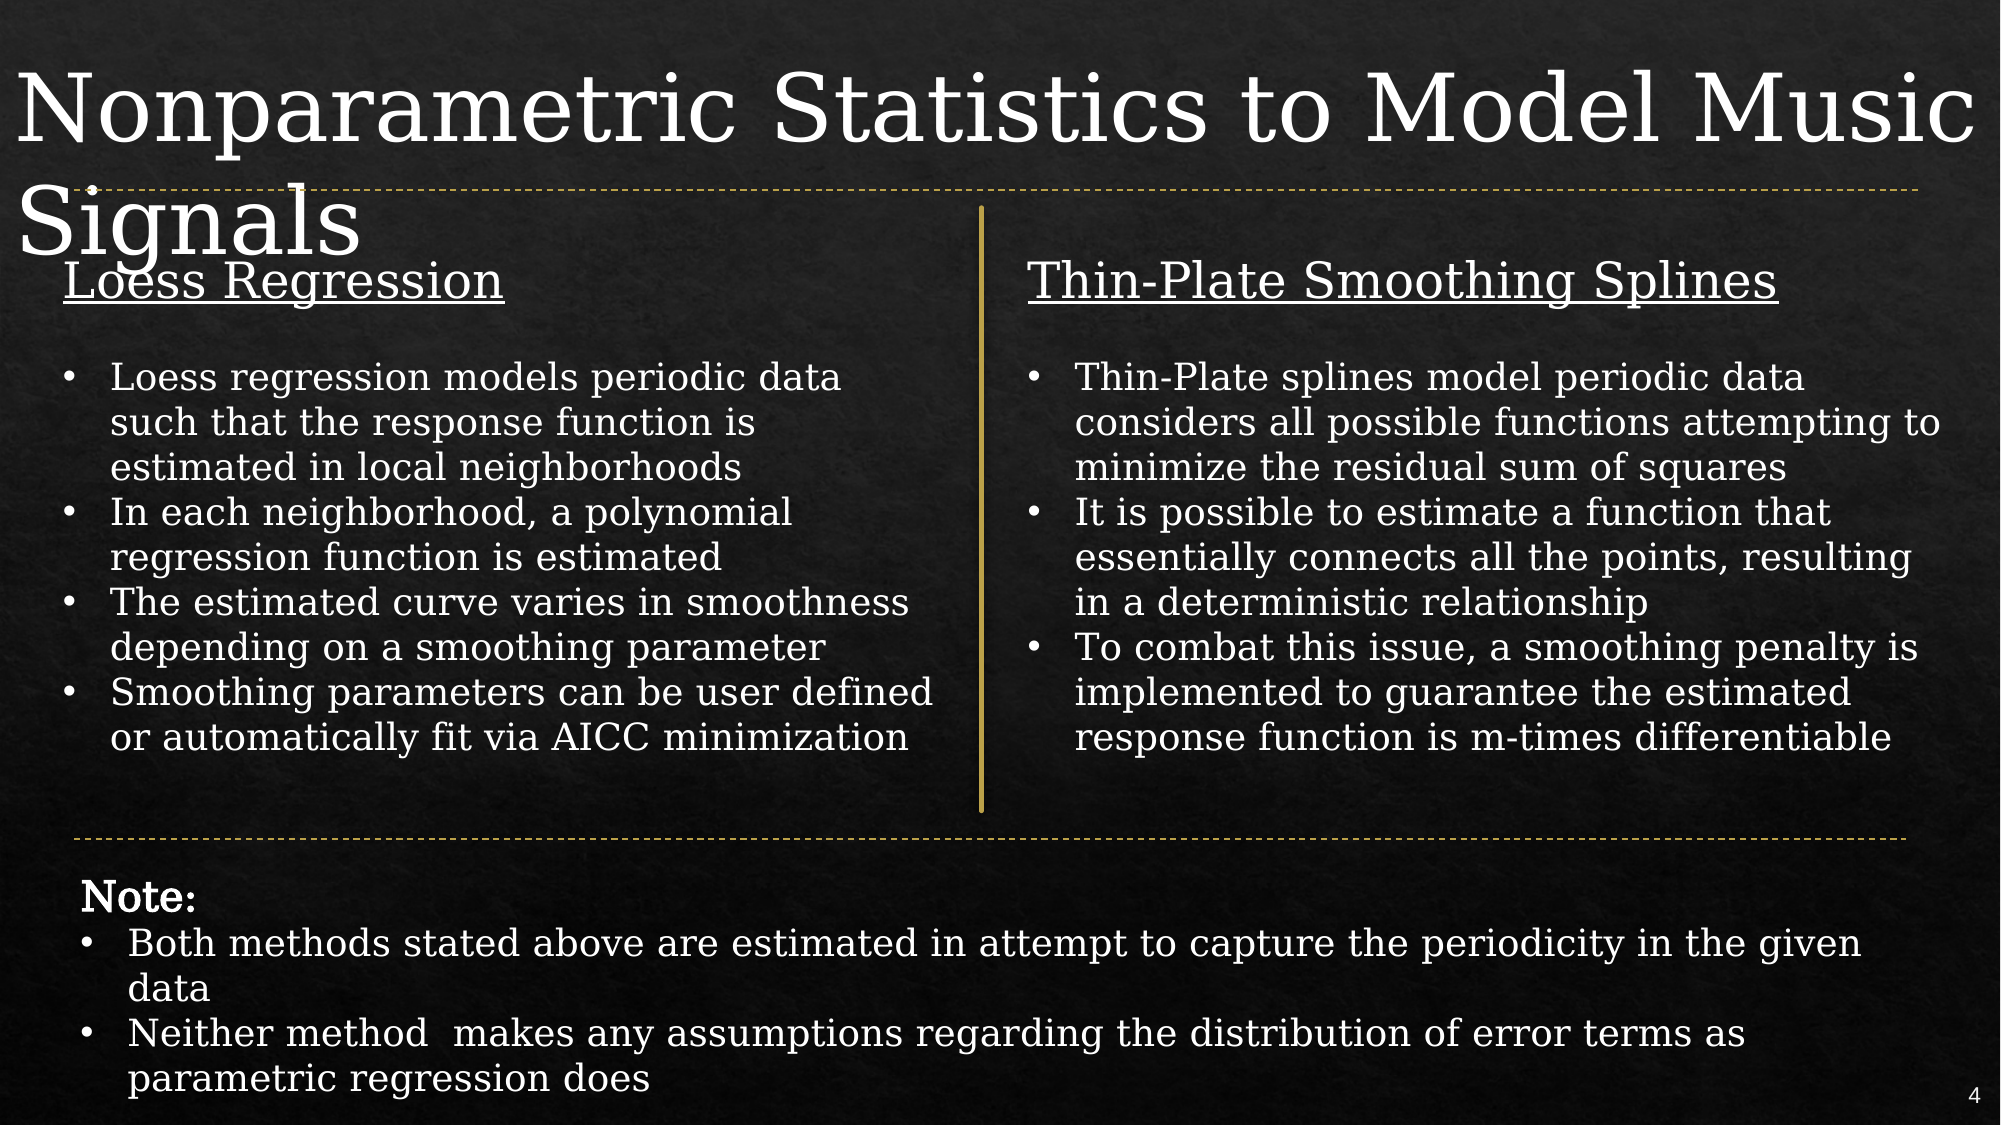

Nonparametric Statistics to Model Music Signals
Loess Regression

Loess regression models periodic data such that the response function is estimated in local neighborhoods
In each neighborhood, a polynomial regression function is estimated
The estimated curve varies in smoothness depending on a smoothing parameter
Smoothing parameters can be user defined or automatically fit via AICC minimization
Thin-Plate Smoothing Splines

Thin-Plate splines model periodic data considers all possible functions attempting to minimize the residual sum of squares
It is possible to estimate a function that essentially connects all the points, resulting in a deterministic relationship
To combat this issue, a smoothing penalty is implemented to guarantee the estimated response function is m-times differentiable
Note:
Both methods stated above are estimated in attempt to capture the periodicity in the given data
Neither method  makes any assumptions regarding the distribution of error terms as parametric regression does
4